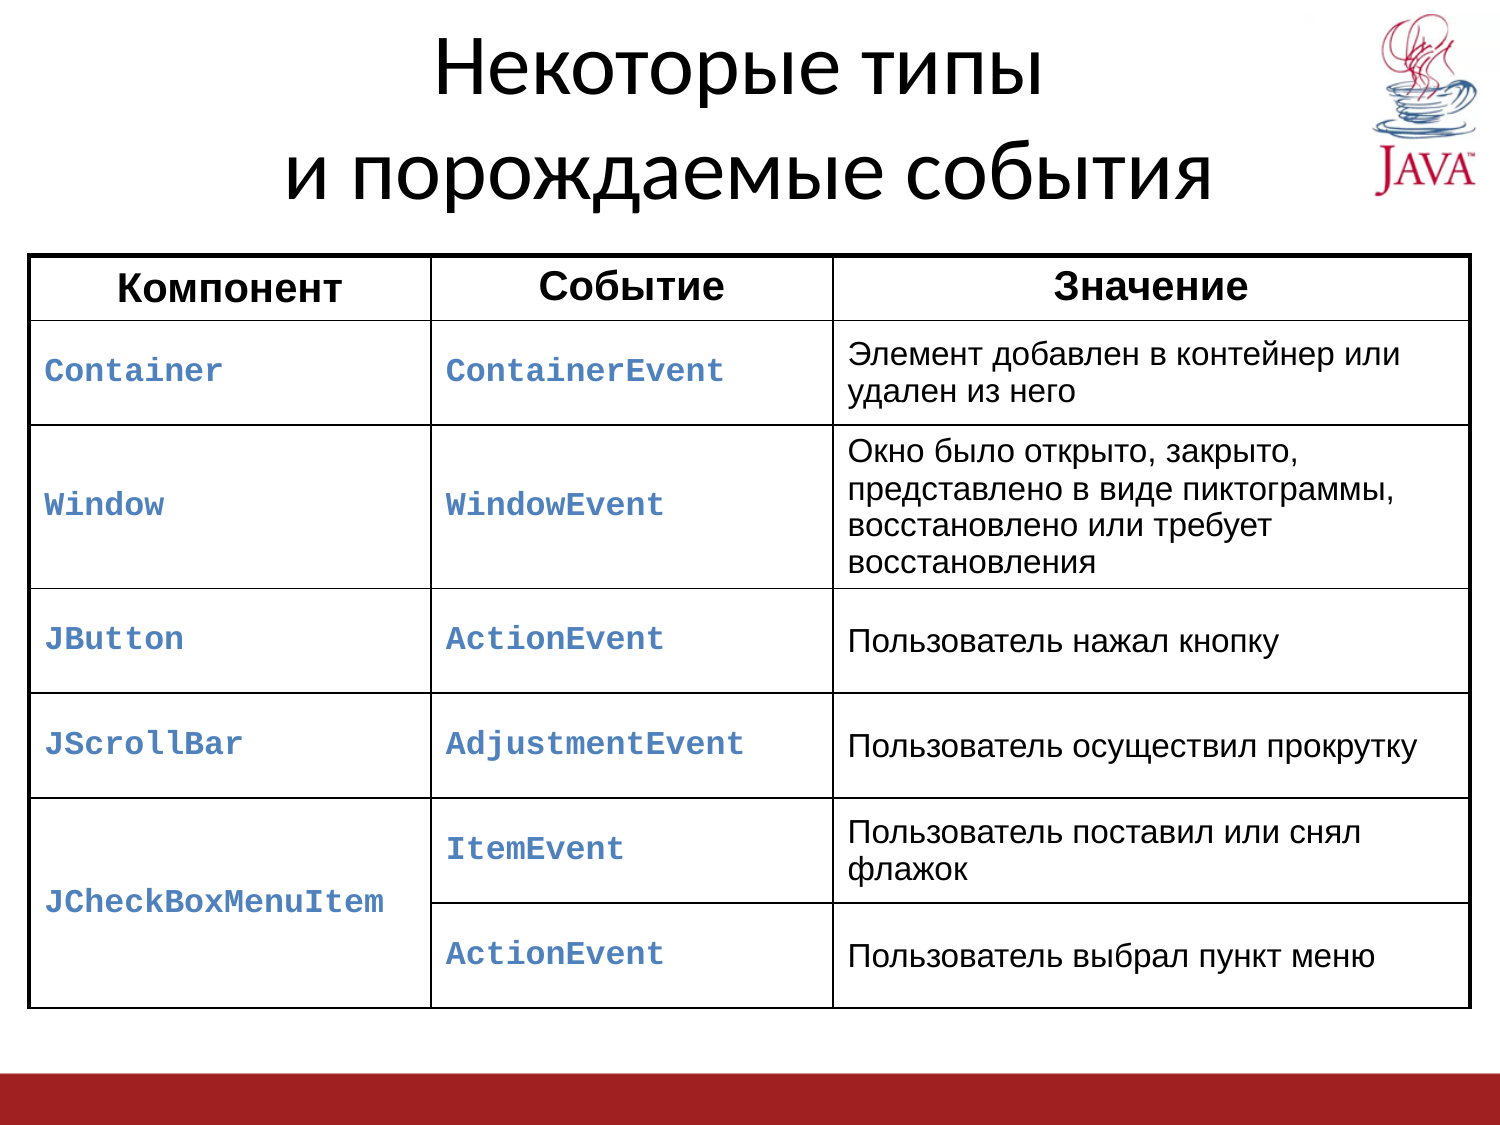

# Некоторые типы и порождаемые события
| Компонент | Событие | Значение |
| --- | --- | --- |
| Container | ContainerEvent | Элемент добавлен в контейнер или удален из него |
| Window | WindowEvent | Окно было открыто, закрыто, представлено в виде пиктограммы, восстановлено или требует восстановления |
| JButton | ActionEvent | Пользователь нажал кнопку |
| JScrollBar | AdjustmentEvent | Пользователь осуществил прокрутку |
| JCheckBoxMenuItem | ItemEvent | Пользователь поставил или снял флажок |
|  | ActionEvent | Пользователь выбрал пункт меню |